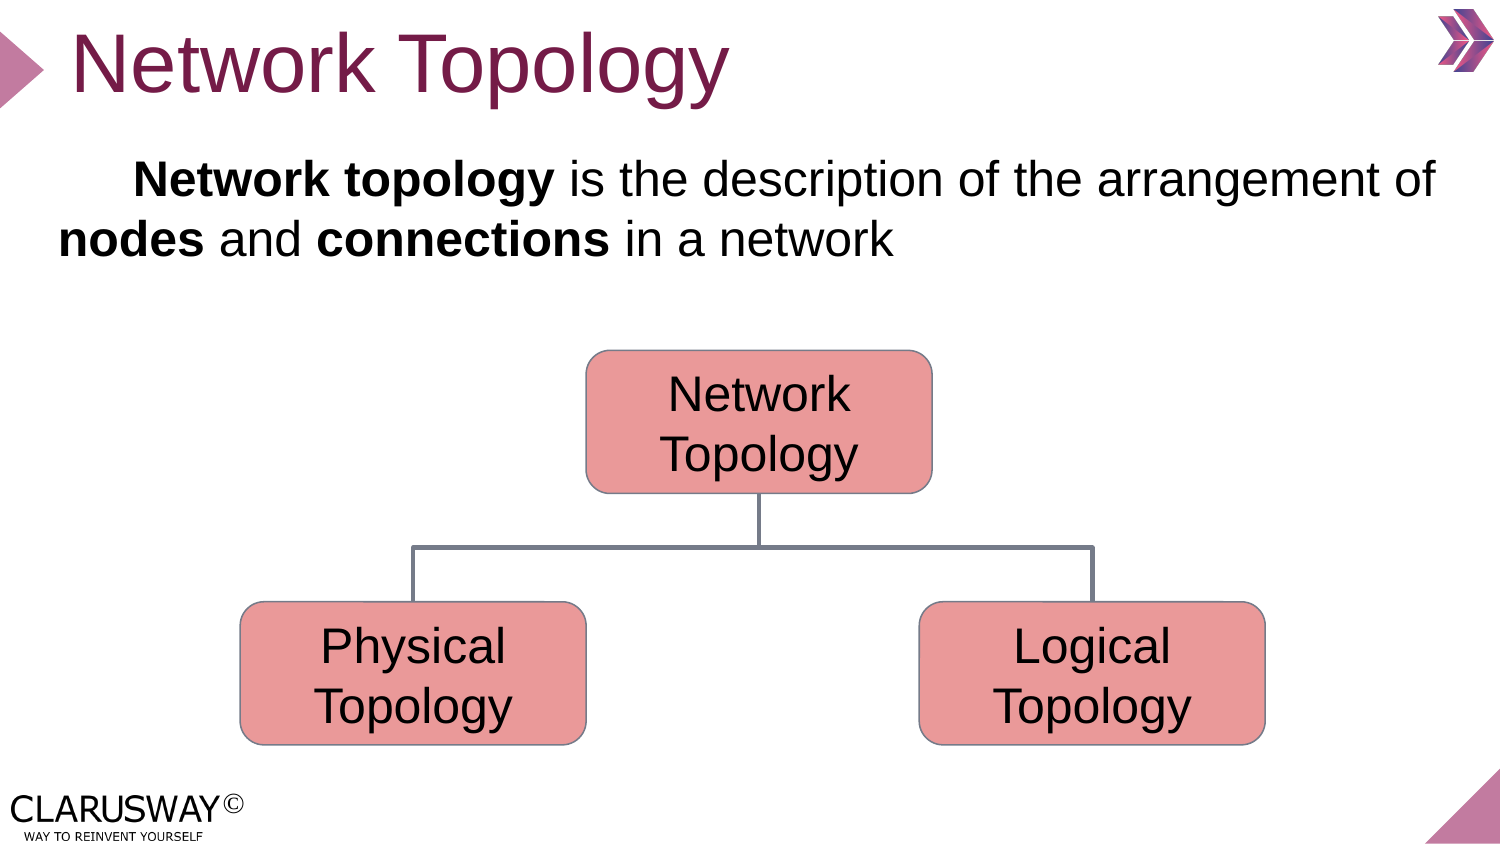

# Network Topology
Network topology is the description of the arrangement of nodes and connections in a network
Network Topology
Physical Topology
Logical Topology
25